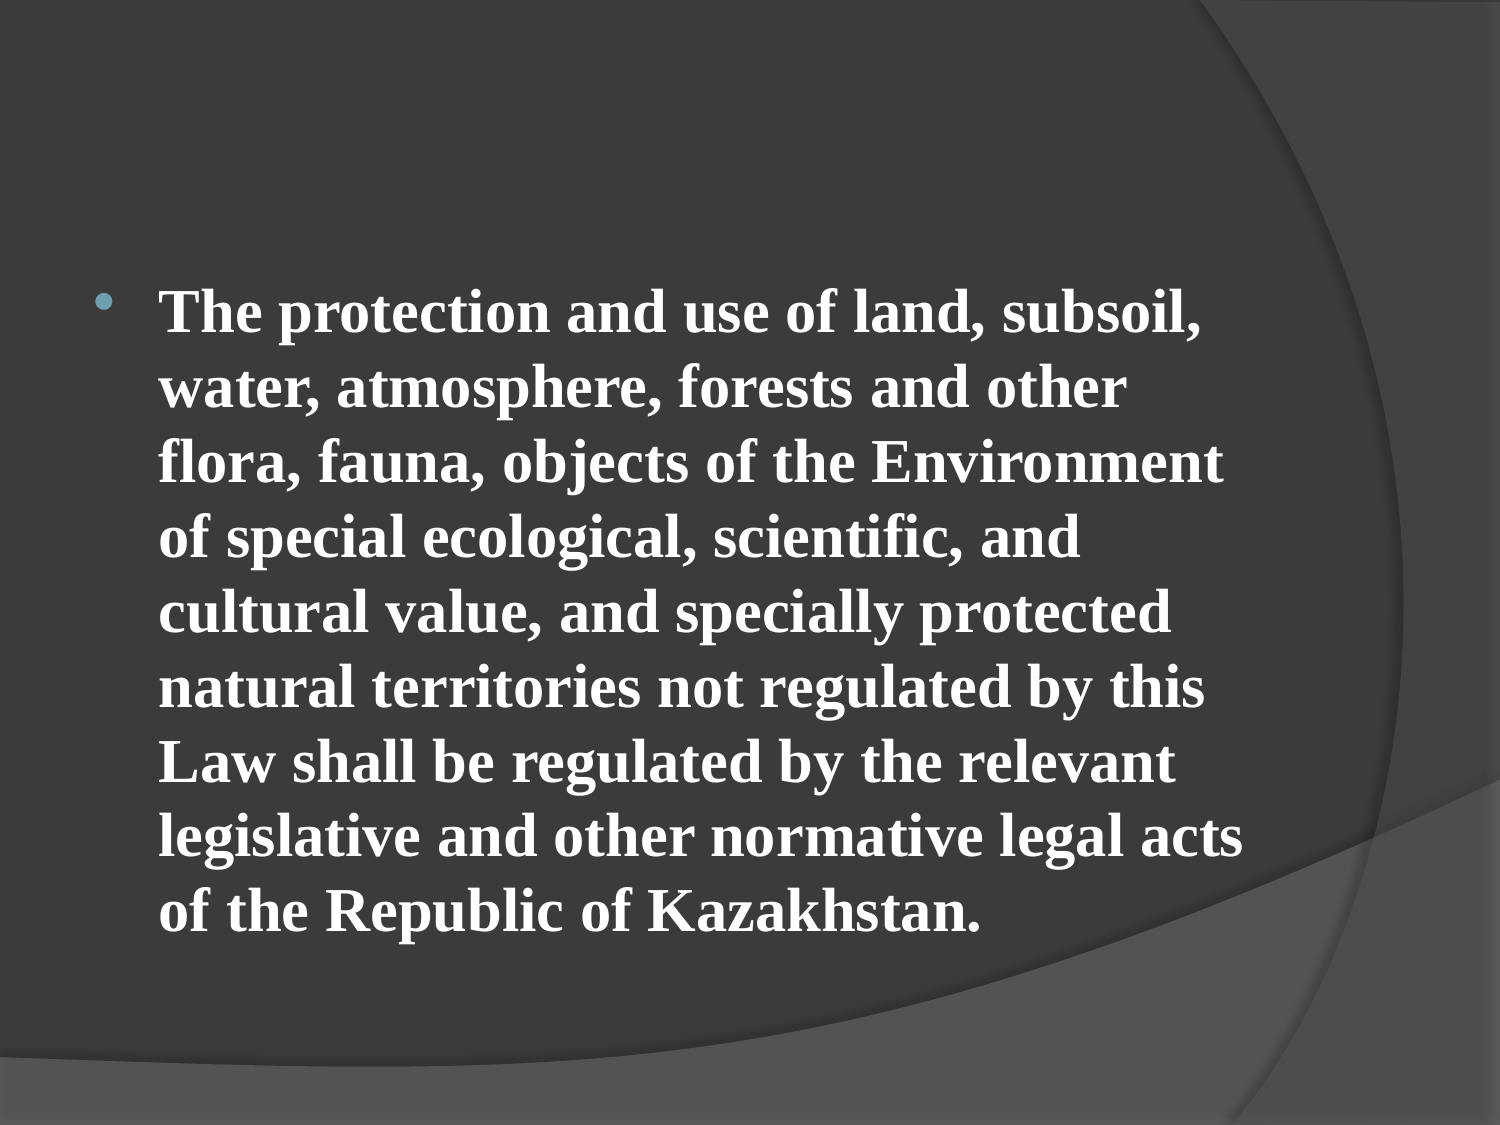

#
The protection and use of land, subsoil, water, atmosphere, forests and other flora, fauna, objects of the Environment of special ecological, scientific, and cultural value, and specially protected natural territories not regulated by this Law shall be regulated by the relevant legislative and other normative legal acts of the Republic of Kazakhstan.